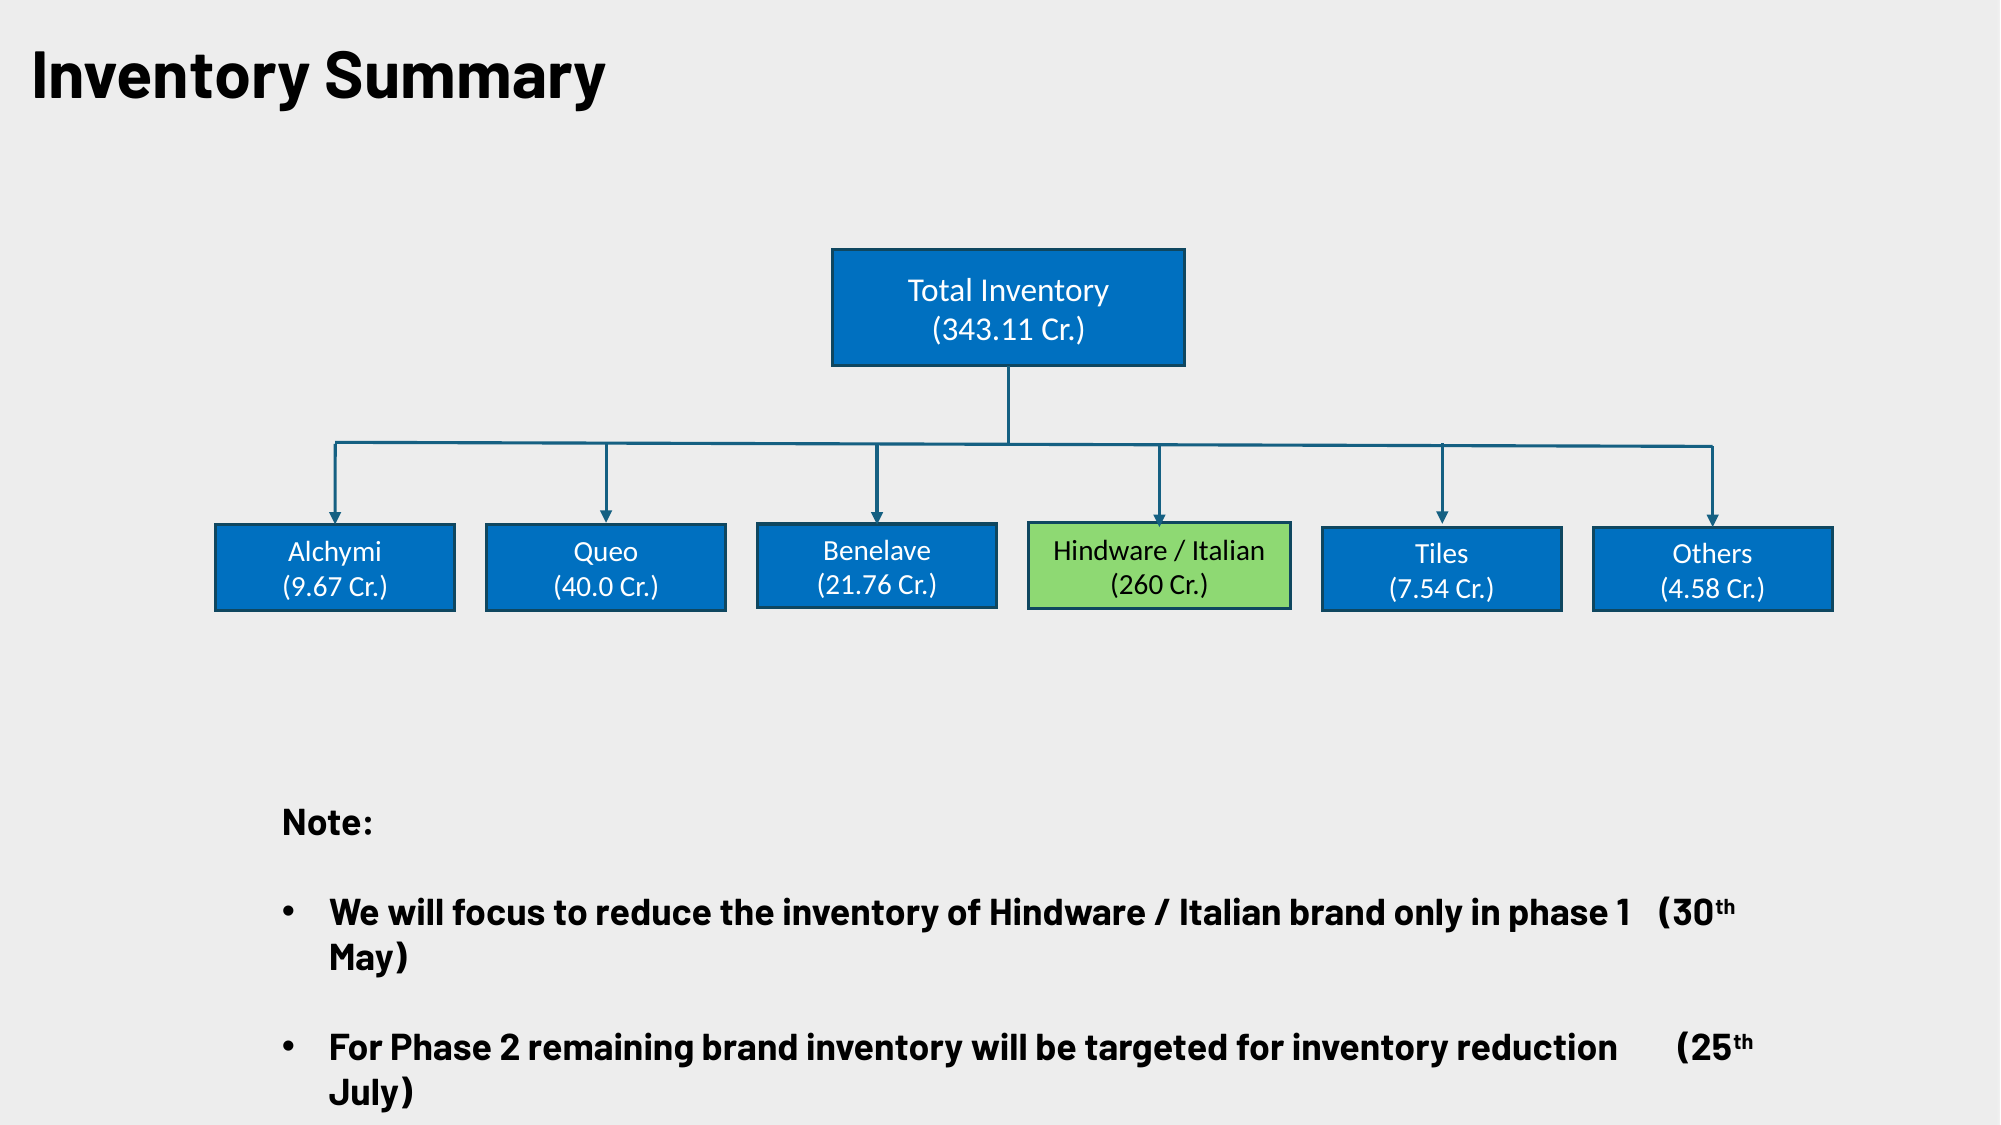

Inventory Summary
Total Inventory
(343.11 Cr.)
Hindware / Italian
(260 Cr.)
Benelave
(21.76 Cr.)
Alchymi
(9.67 Cr.)
Queo
(40.0 Cr.)
Tiles
(7.54 Cr.)
Others
(4.58 Cr.)
Note:

We will focus to reduce the inventory of Hindware / Italian brand only in phase 1    (30th May)

For Phase 2 remaining brand inventory will be targeted for inventory reduction        (25th July)